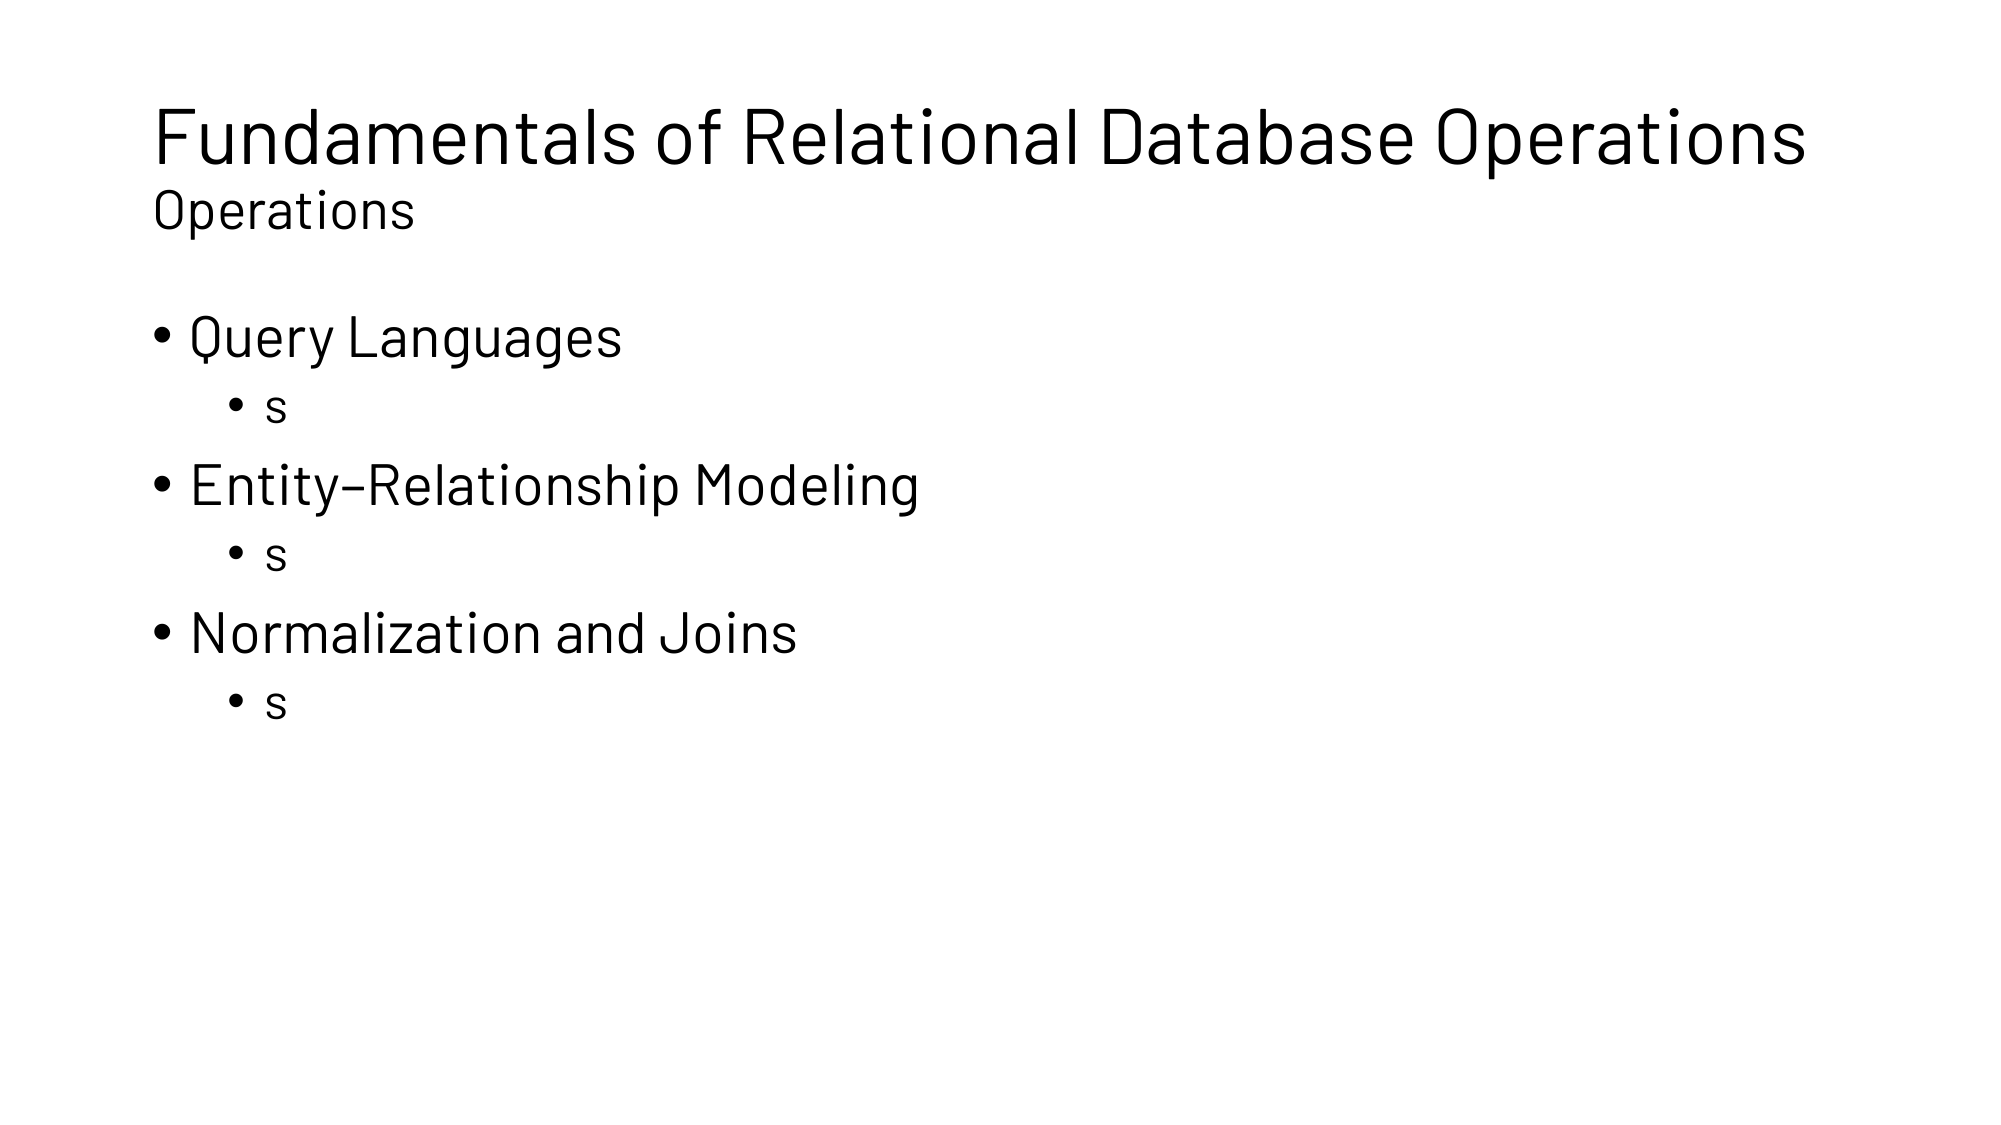

# Fundamentals of Relational Database Operations Operations
Query Languages
s
Entity–Relationship Modeling
s
Normalization and Joins
s